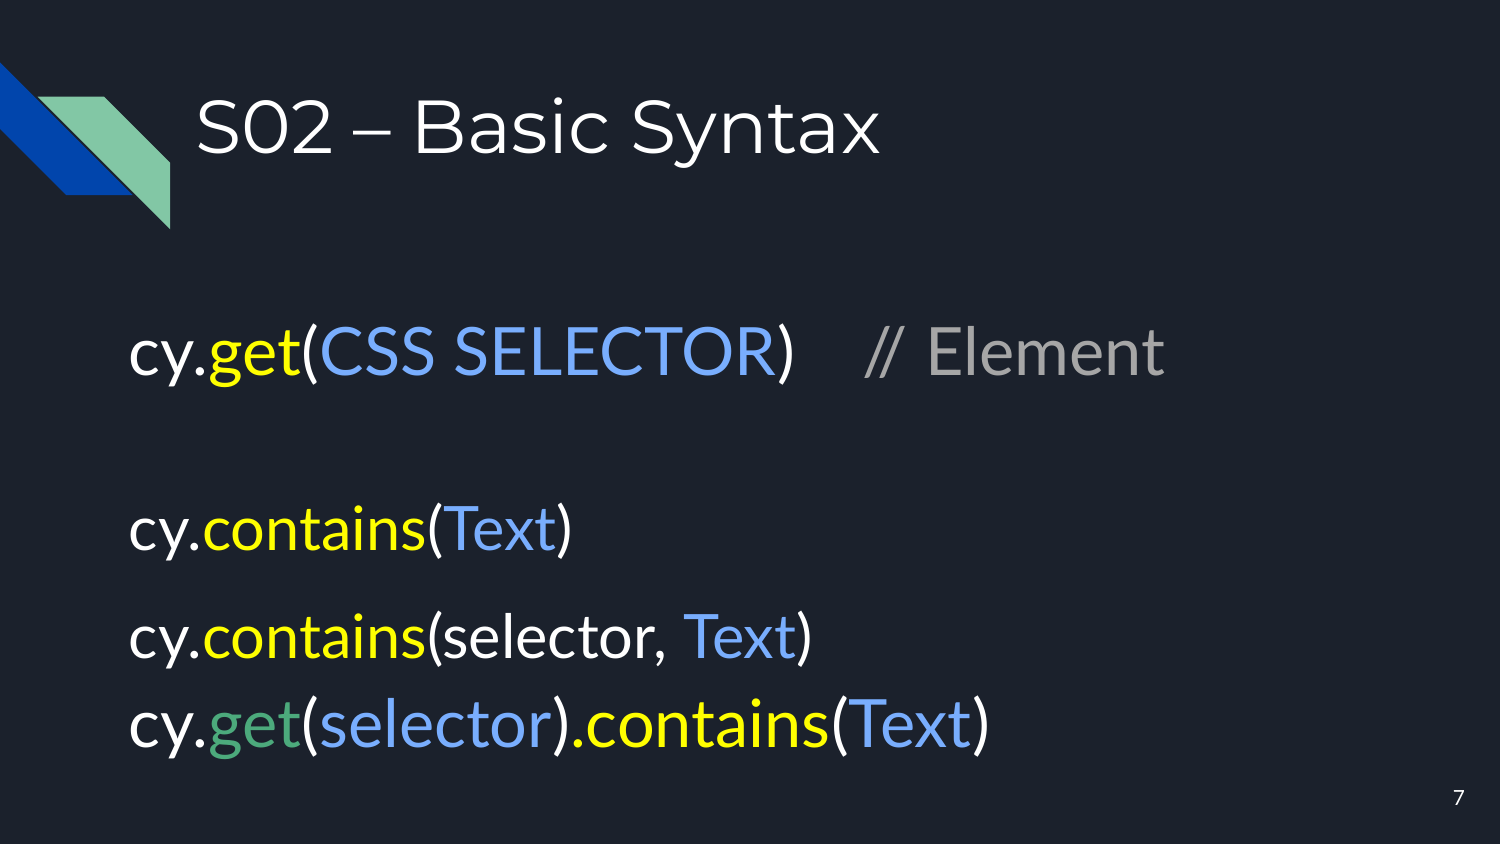

# S02 – Basic Syntax
cy.get(CSS SELECTOR)    // Element

cy.contains(Text)
cy.contains(selector, Text)

cy.get(selector).contains(Text)

7